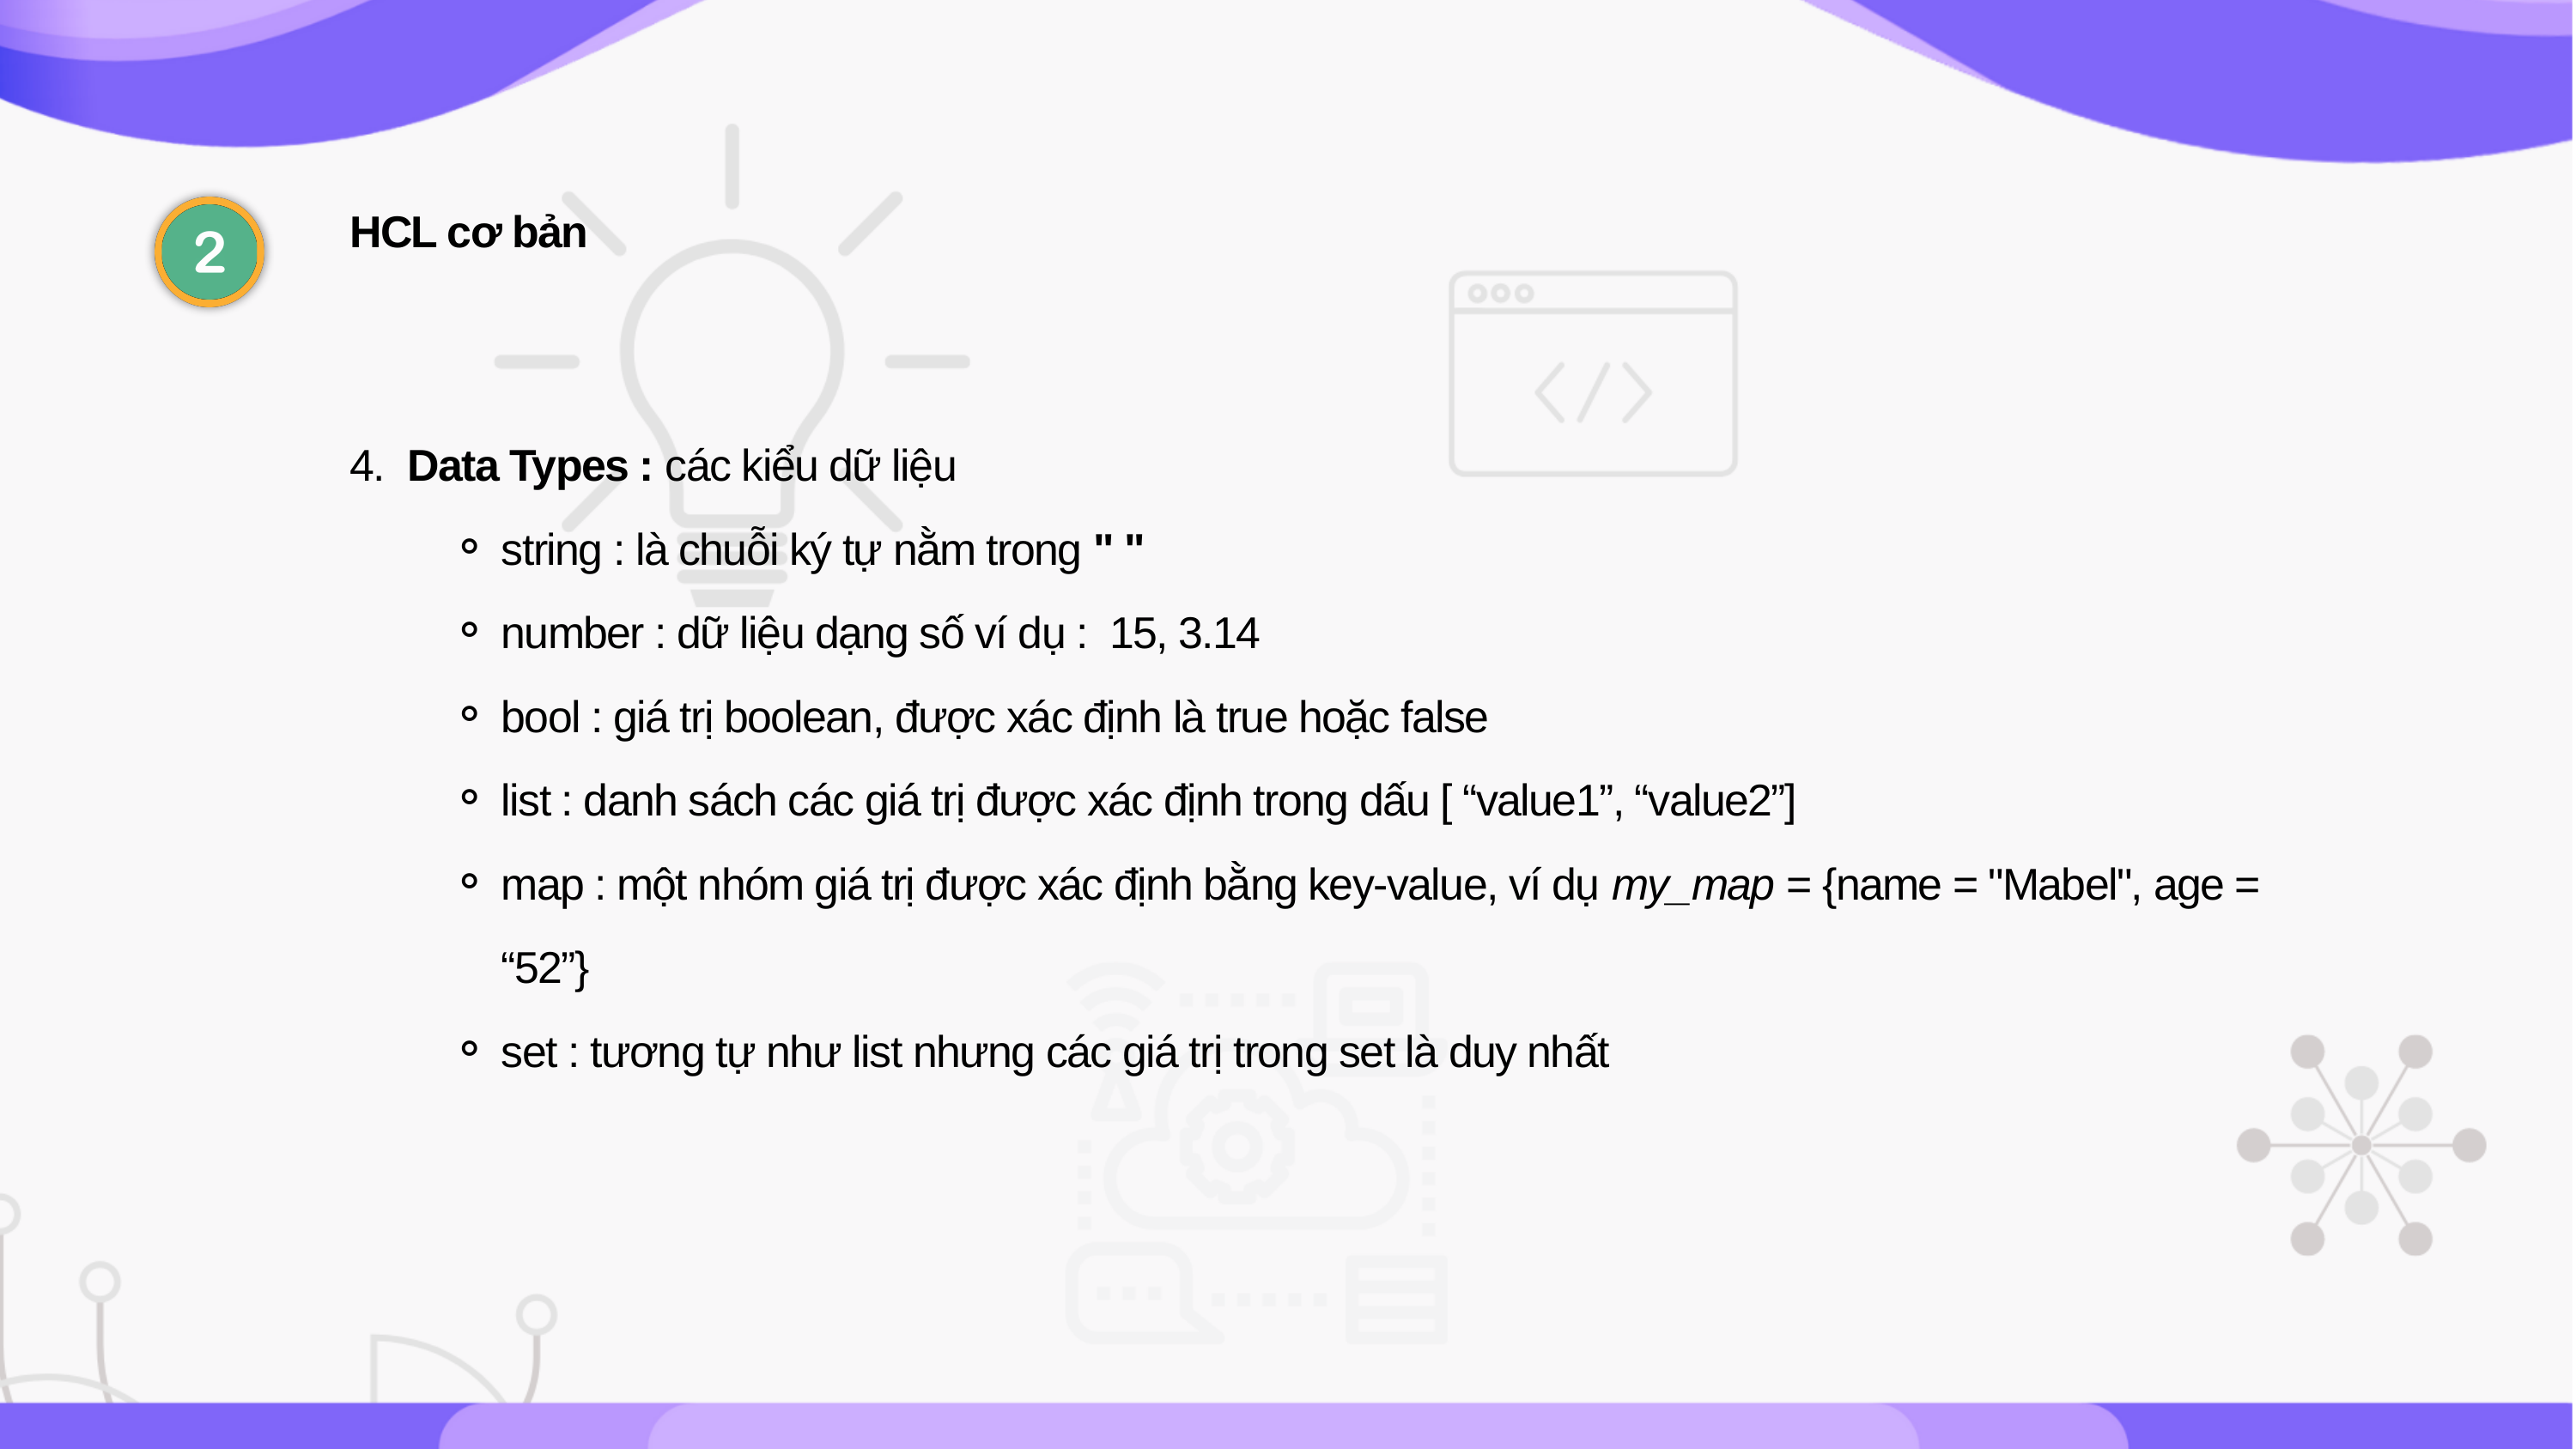

HCL cơ bản
4.  Data Types : các kiểu dữ liệu
string : là chuỗi ký tự nằm trong " "
number : dữ liệu dạng số ví dụ :  15, 3.14
bool : giá trị boolean, được xác định là true hoặc false
list : danh sách các giá trị được xác định trong dấu [ “value1”, “value2”]
map : một nhóm giá trị được xác định bằng key-value, ví dụ my_map = {name = "Mabel", age = “52”}
set : tương tự như list nhưng các giá trị trong set là duy nhất